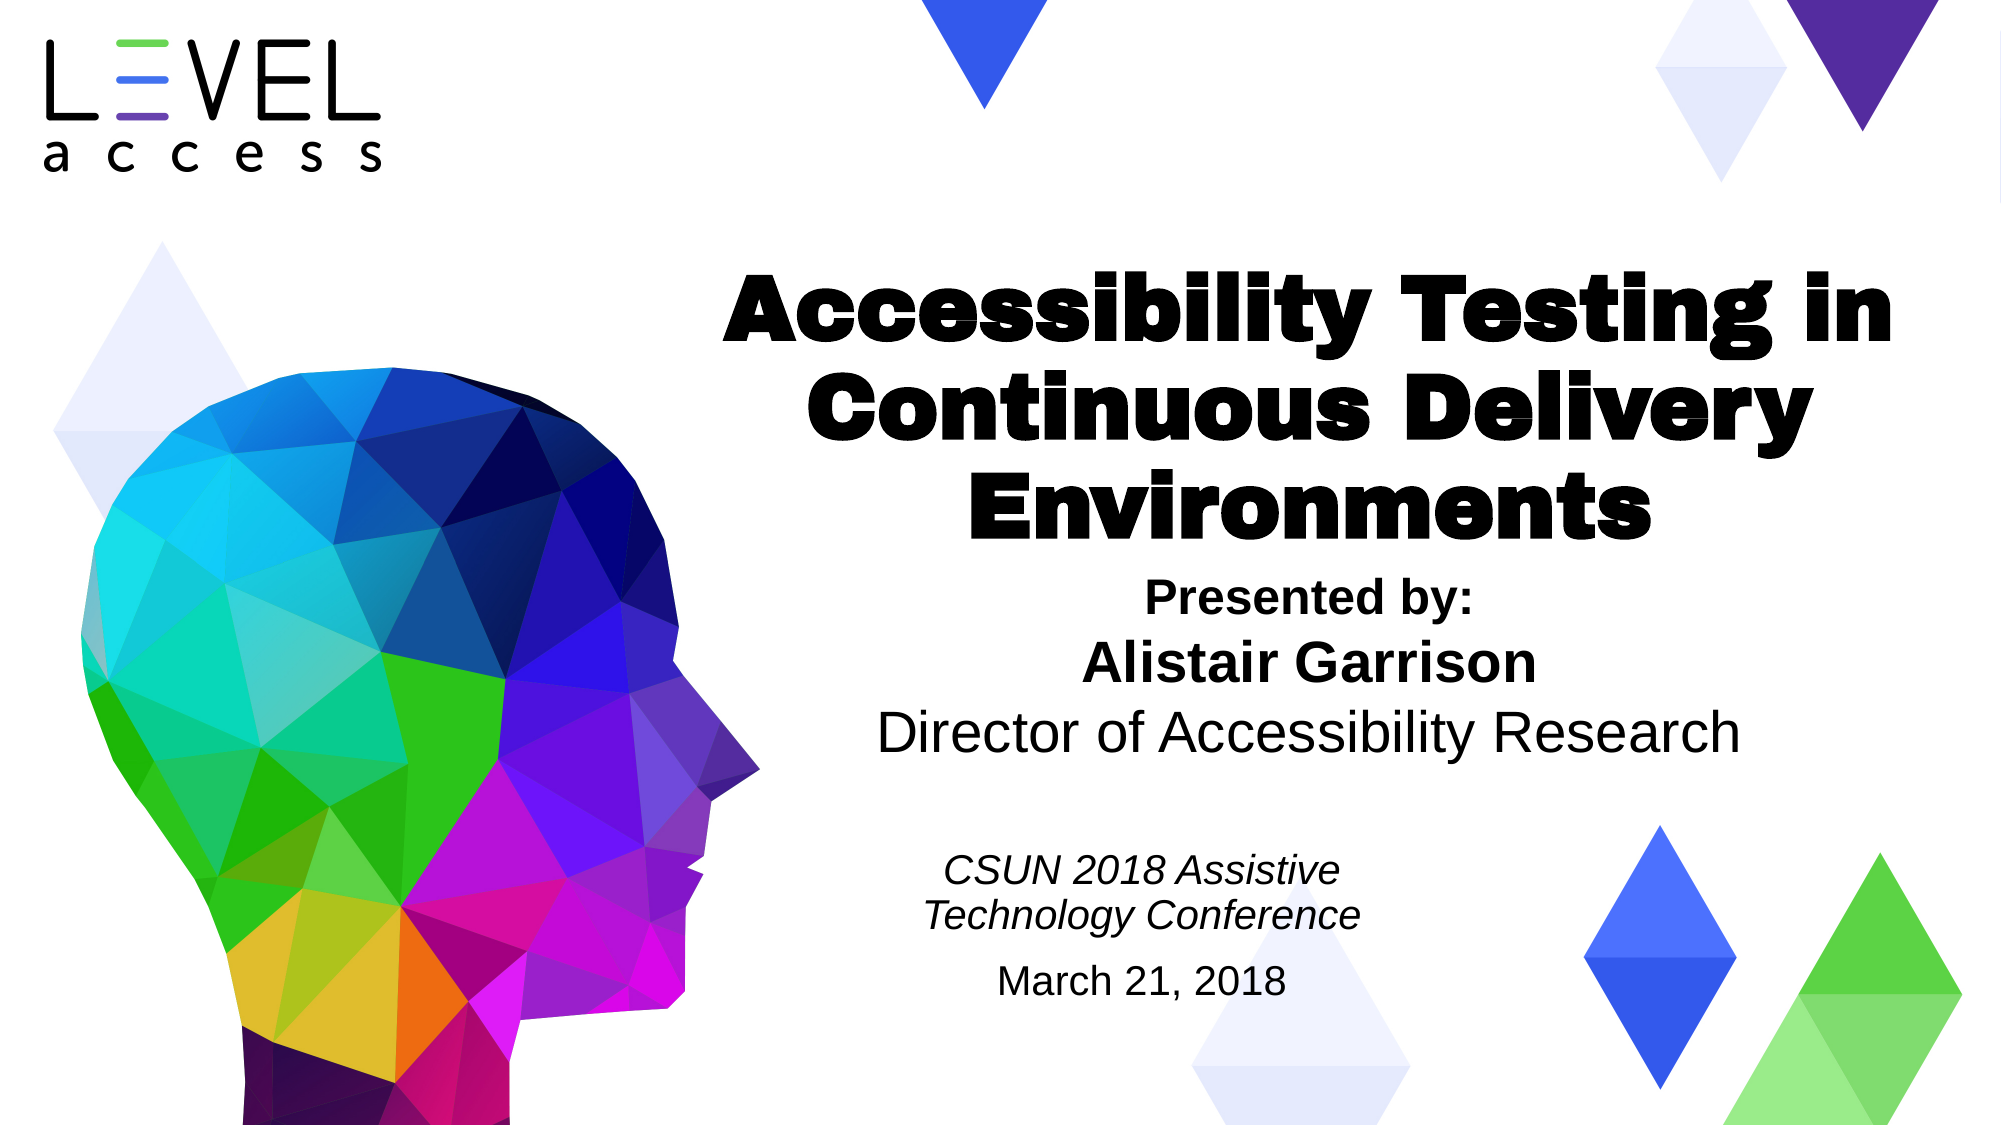

# Accessibility Testing in Continuous Delivery Environments
Presented by:
Alistair Garrison
Director of Accessibility Research
CSUN 2018 Assistive
Technology Conference
March 21, 2018